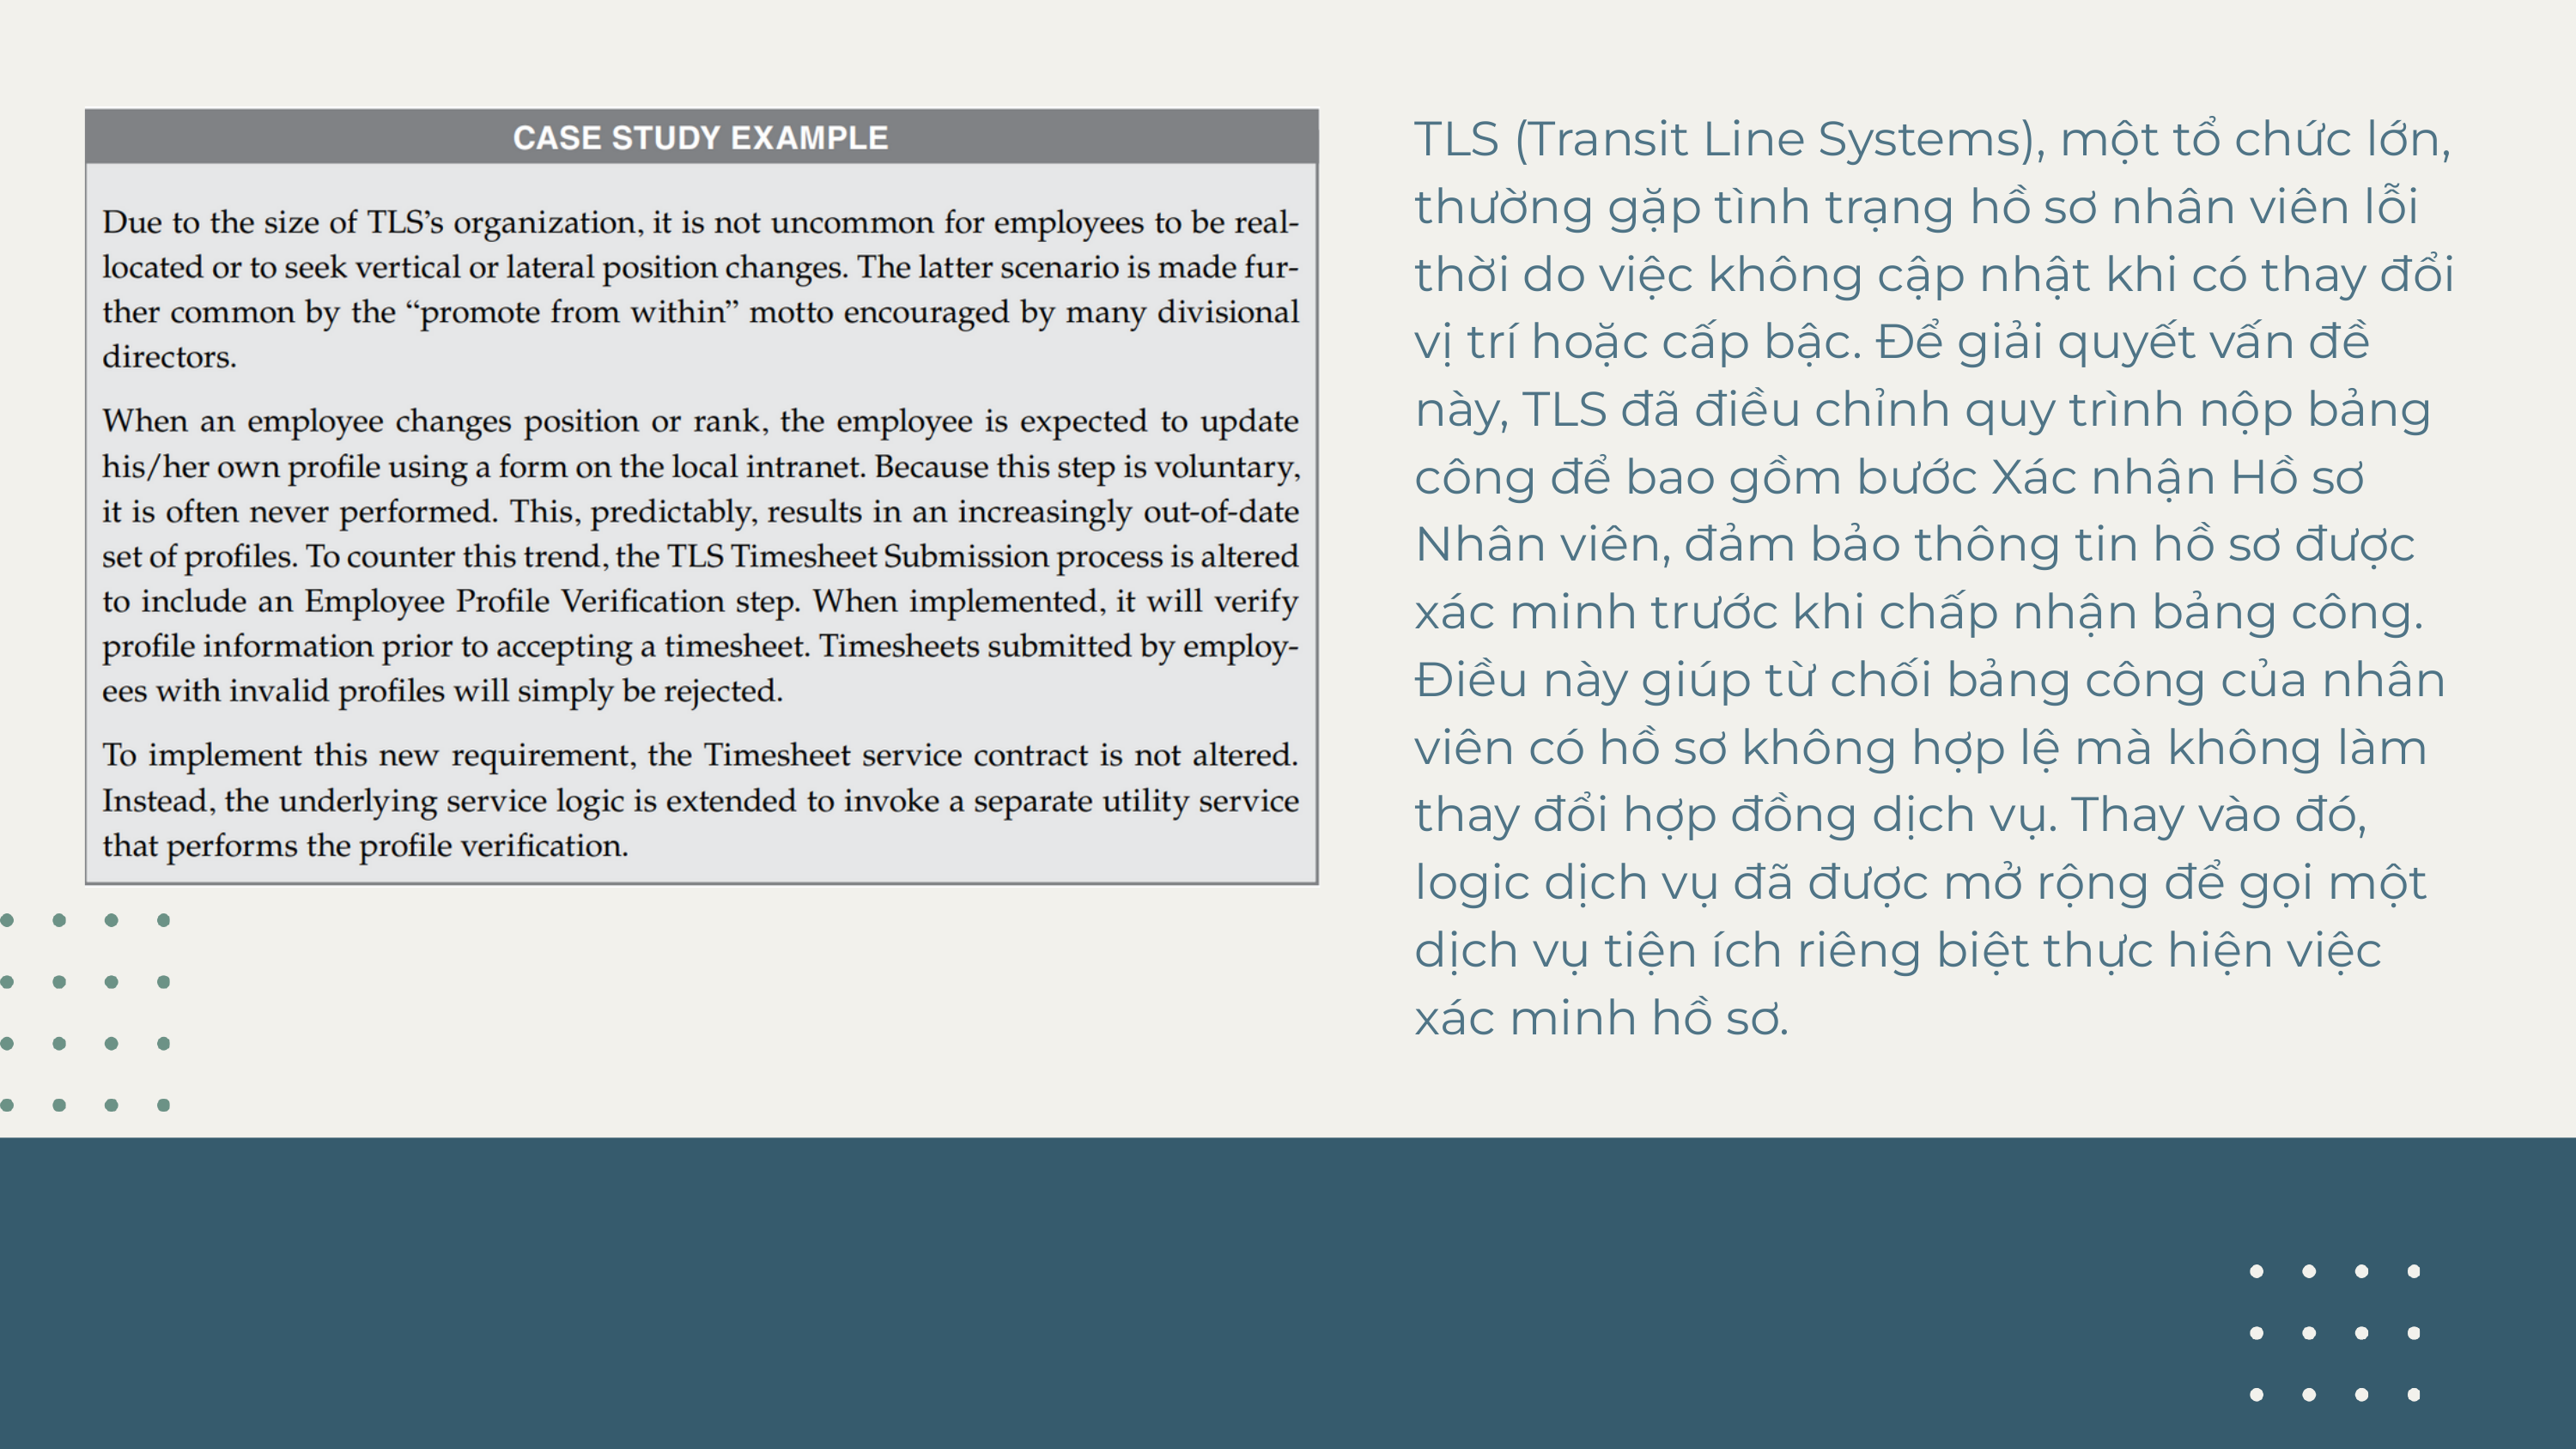

TLS (Transit Line Systems), một tổ chức lớn, thường gặp tình trạng hồ sơ nhân viên lỗi thời do việc không cập nhật khi có thay đổi vị trí hoặc cấp bậc. Để giải quyết vấn đề này, TLS đã điều chỉnh quy trình nộp bảng công để bao gồm bước Xác nhận Hồ sơ Nhân viên, đảm bảo thông tin hồ sơ được xác minh trước khi chấp nhận bảng công. Điều này giúp từ chối bảng công của nhân viên có hồ sơ không hợp lệ mà không làm thay đổi hợp đồng dịch vụ. Thay vào đó, logic dịch vụ đã được mở rộng để gọi một dịch vụ tiện ích riêng biệt thực hiện việc xác minh hồ sơ.